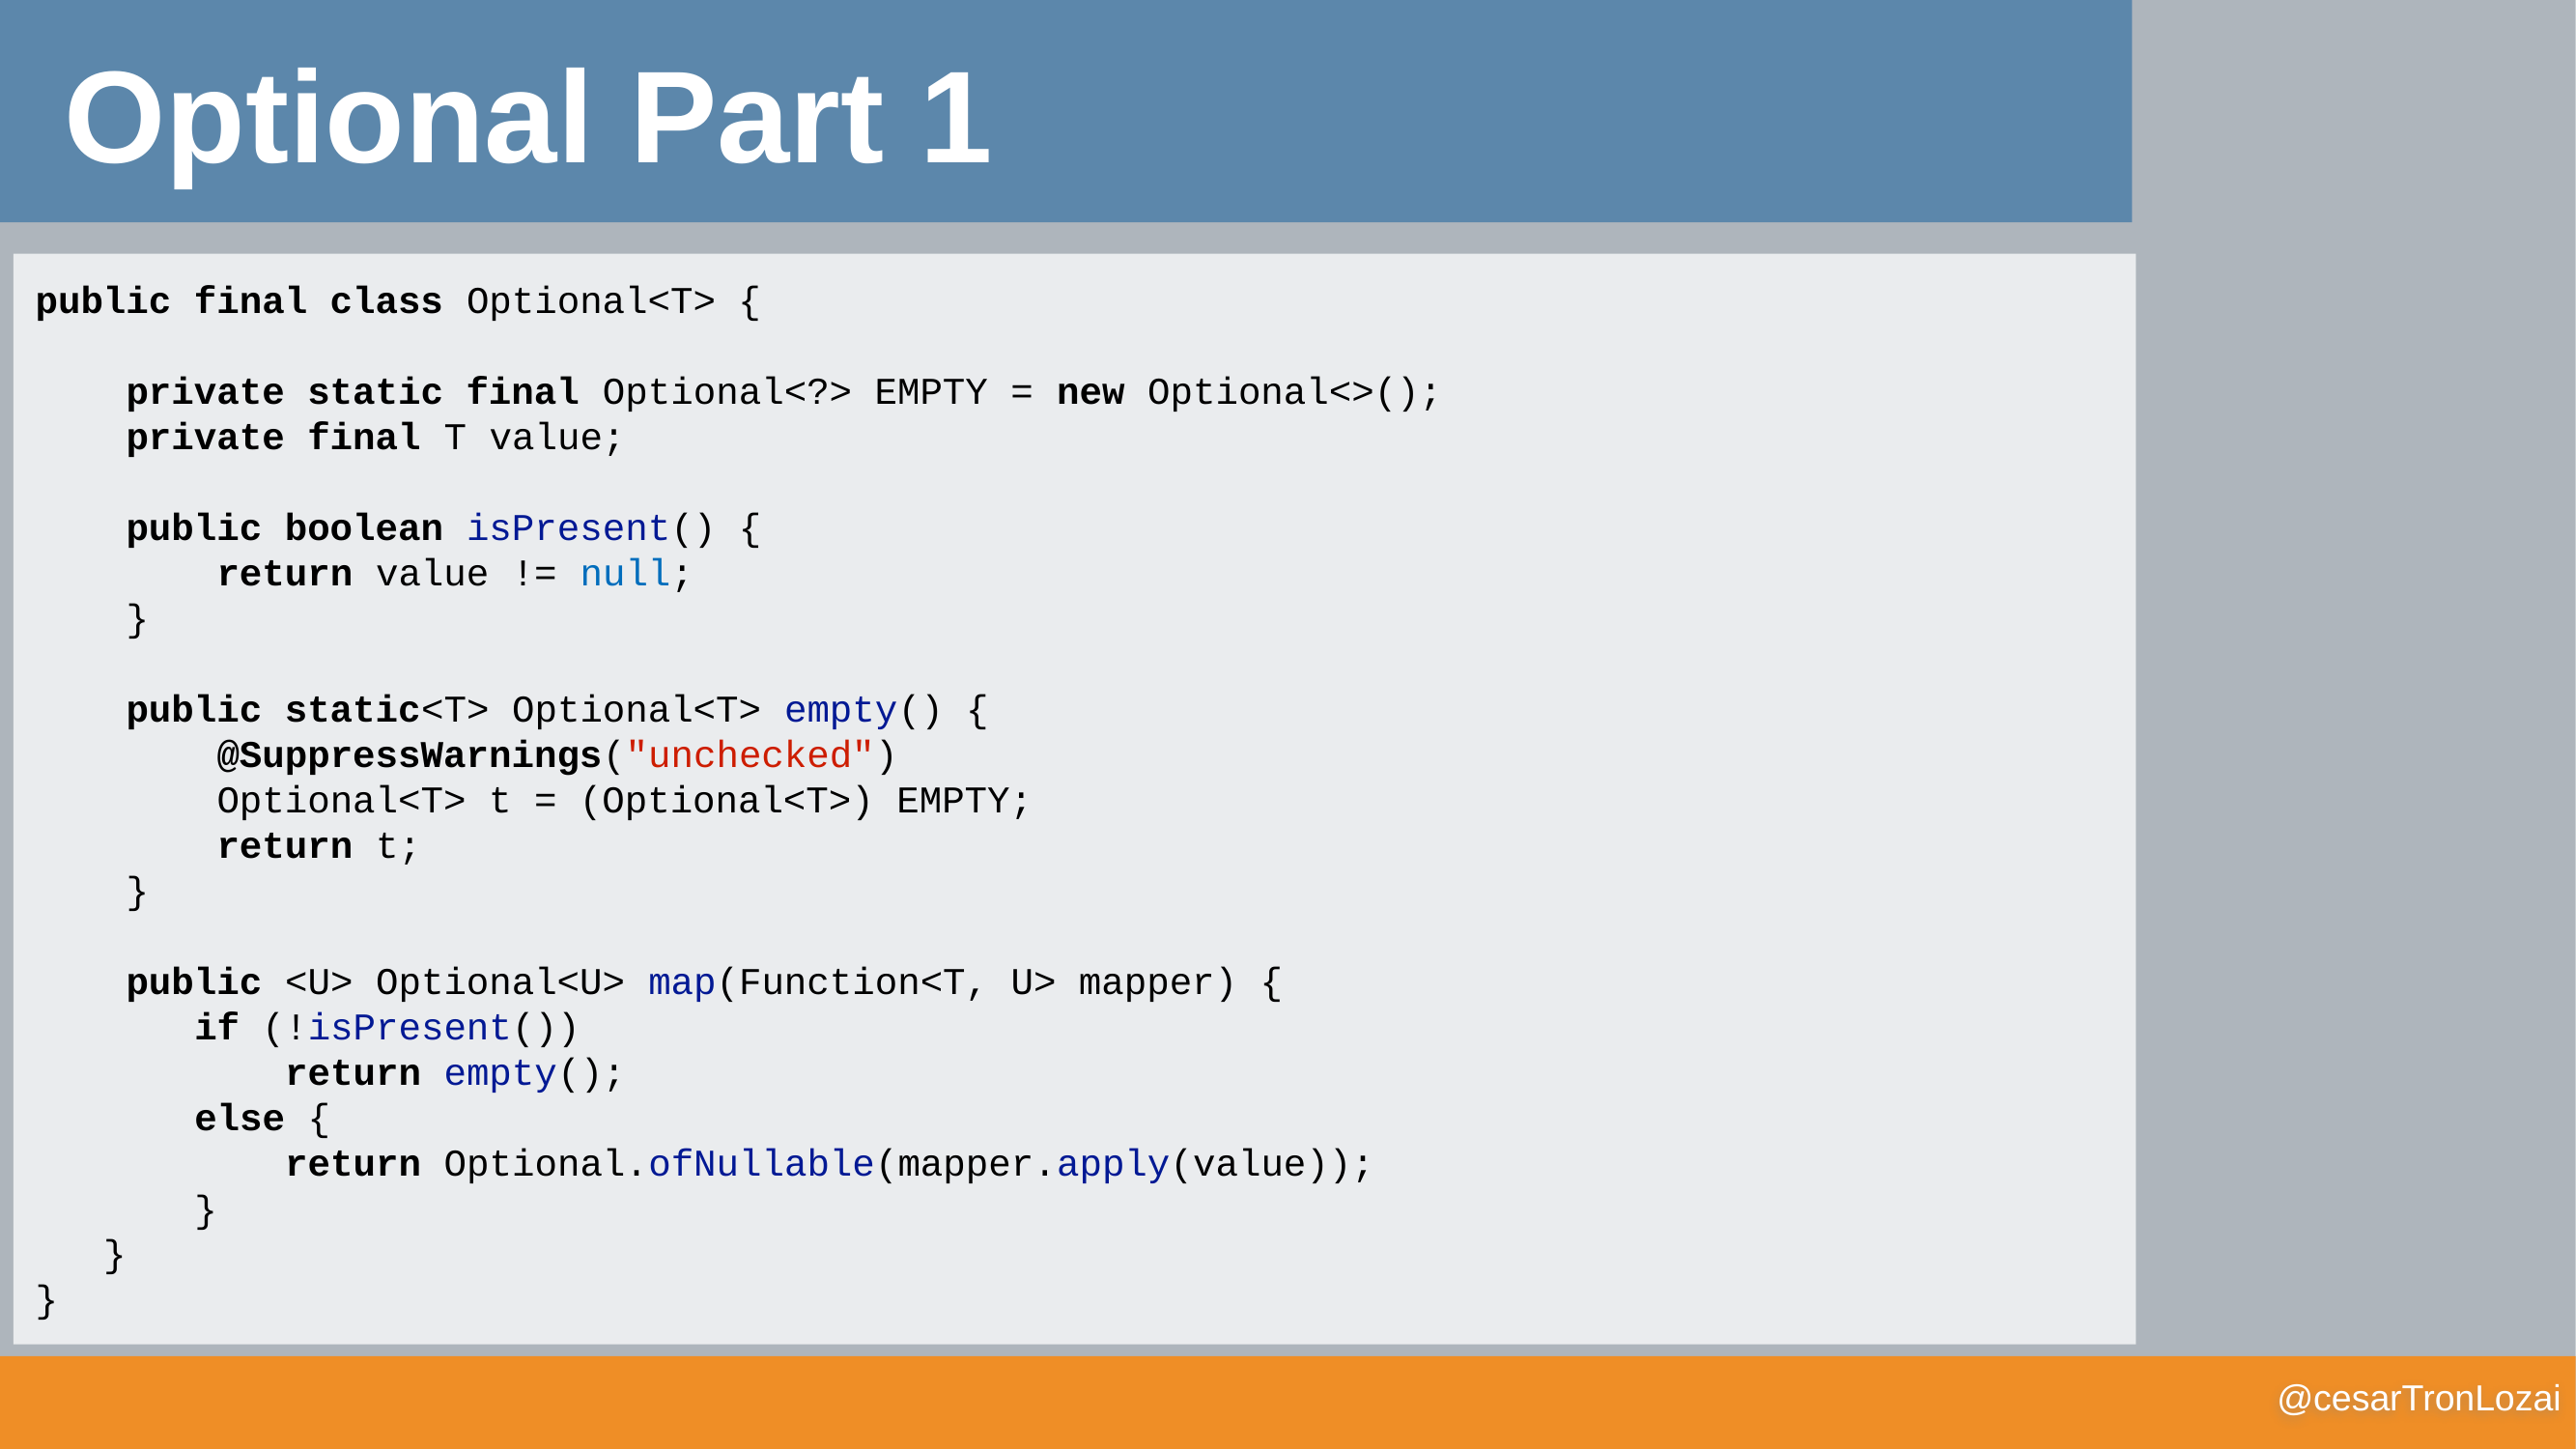

Optional Part 1
public final class Optional<T> {

    private static final Optional<?> EMPTY = new Optional<>();
    private final T value;

    public boolean isPresent() {
        return value != null;
    }

    public static<T> Optional<T> empty() {
        @SuppressWarnings("unchecked")
        Optional<T> t = (Optional<T>) EMPTY;
        return t;
    }

    public <U> Optional<U> map(Function<T, U> mapper) {
       if (!isPresent())
           return empty();
       else {
           return Optional.ofNullable(mapper.apply(value));
       }
   }
}